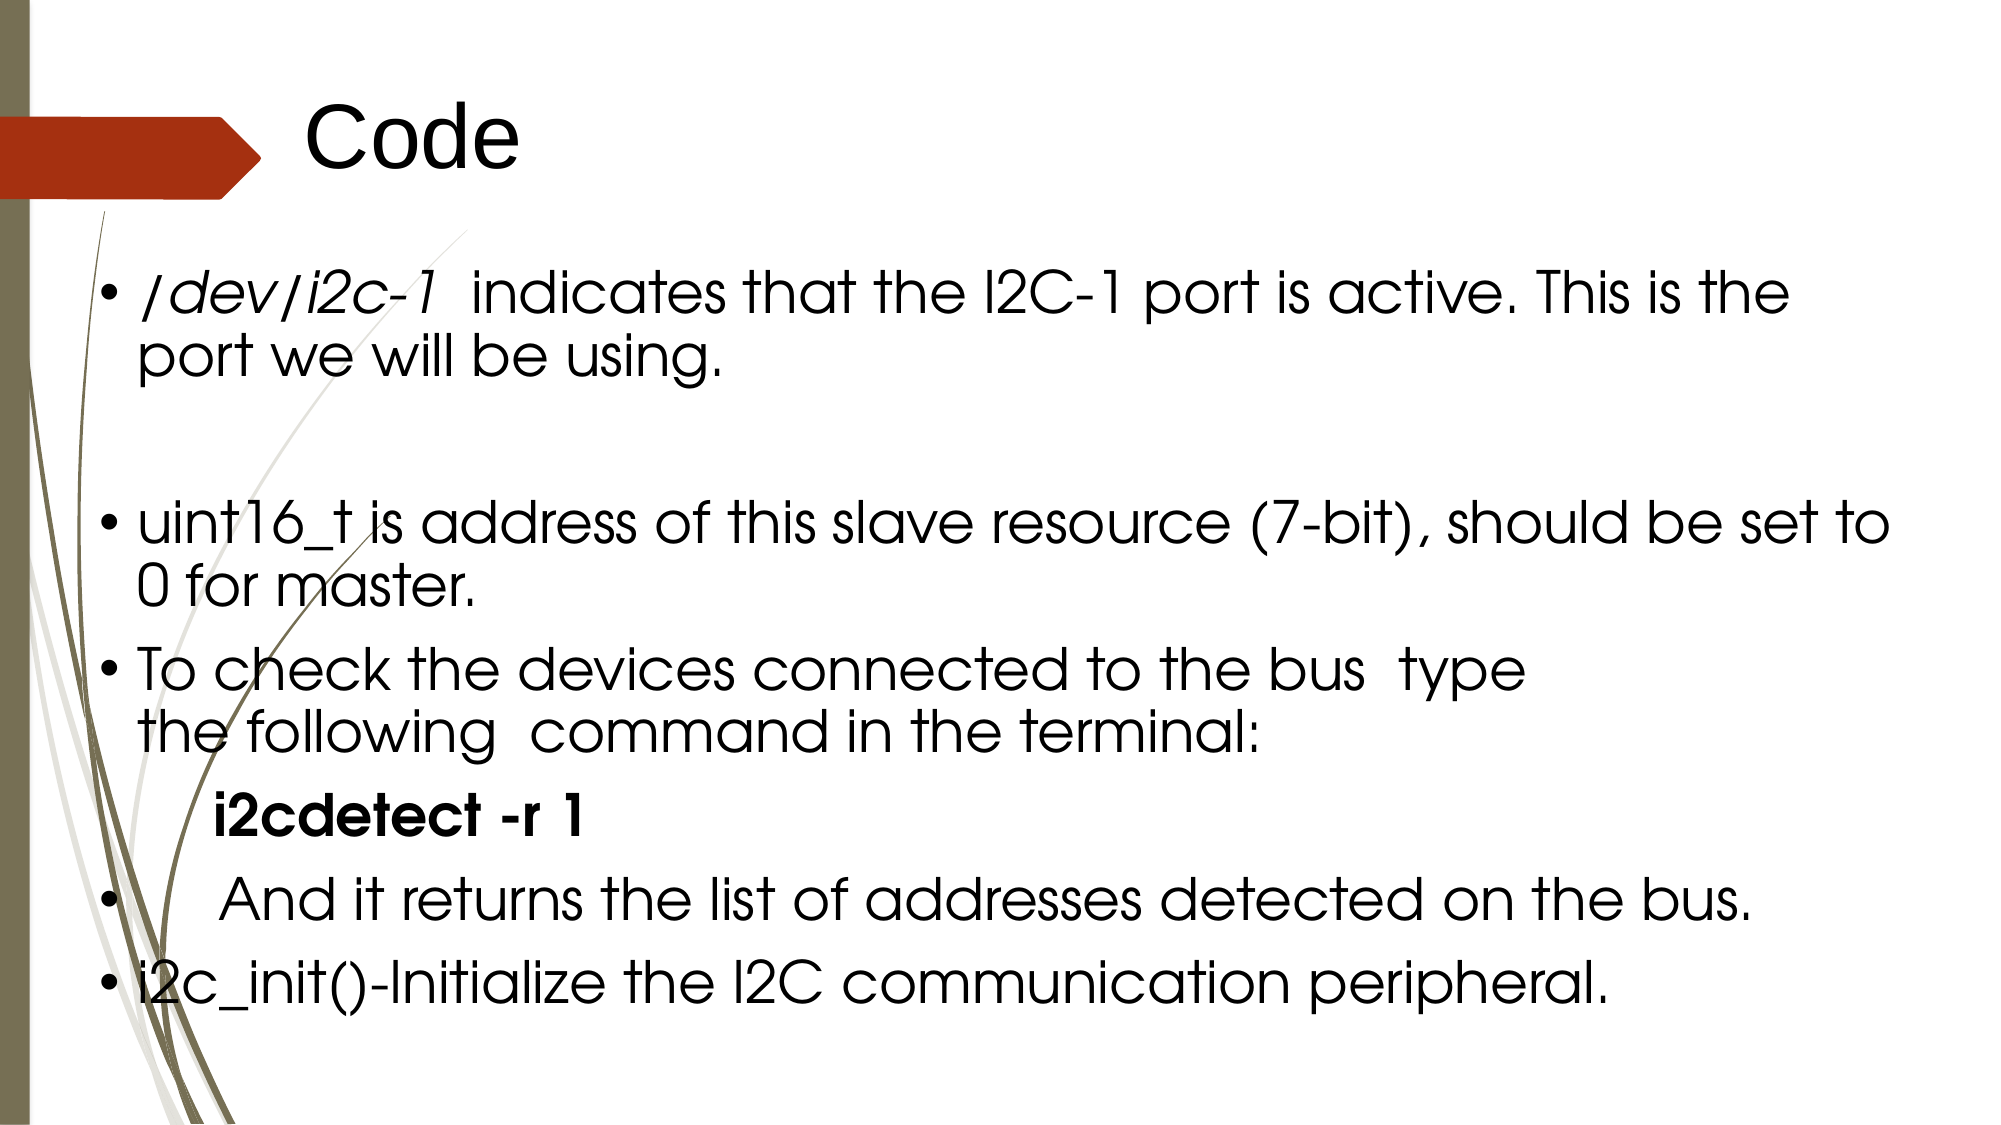

Code
/dev/i2c-1  indicates that the I2C-1 port is active. This is the port we will be using.

uint16_t is address of this slave resource (7-bit), should be set to 0 for master.
To check the devices connected to the bus  type the following  command in the terminal:
       i2cdetect -r 1
     And it returns the list of addresses detected on the bus.
i2c_init()-Initialize the I2C communication peripheral.